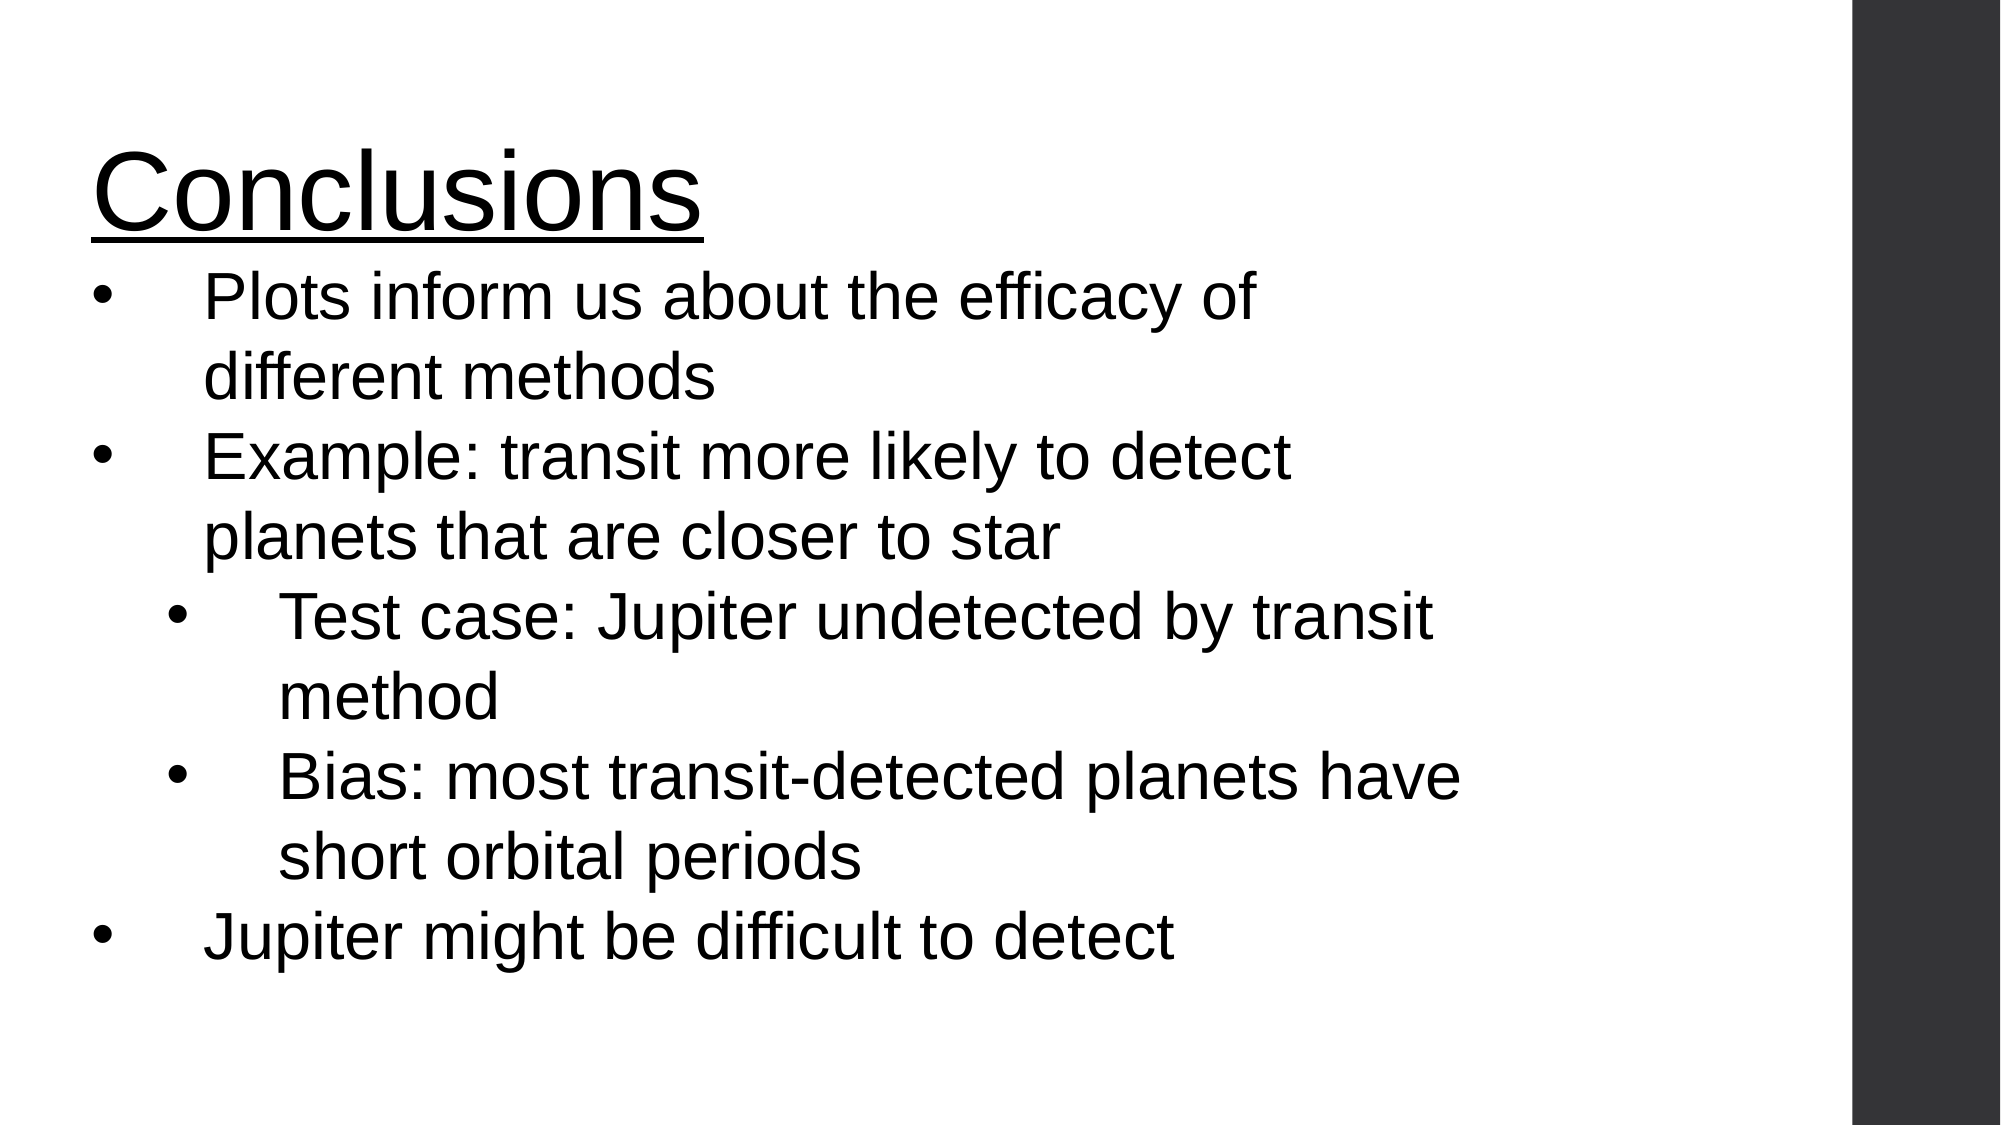

Conclusions
Plots inform us about the efficacy of different methods
Example: transit more likely to detect planets that are closer to star
Test case: Jupiter undetected by transit method
Bias: most transit-detected planets have short orbital periods
Jupiter might be difficult to detect